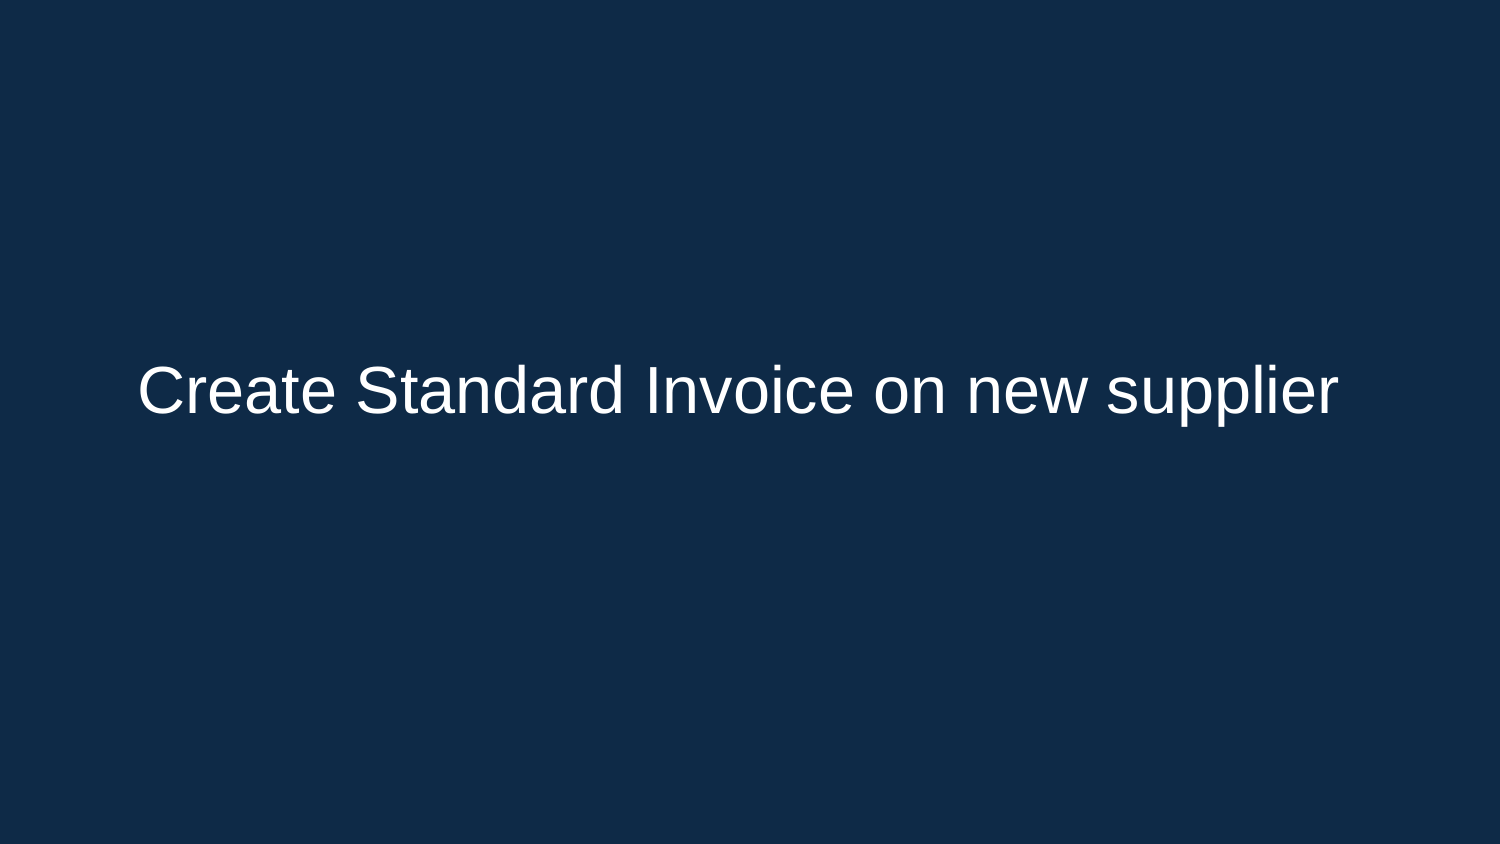

# Create Standard Invoice on new supplier